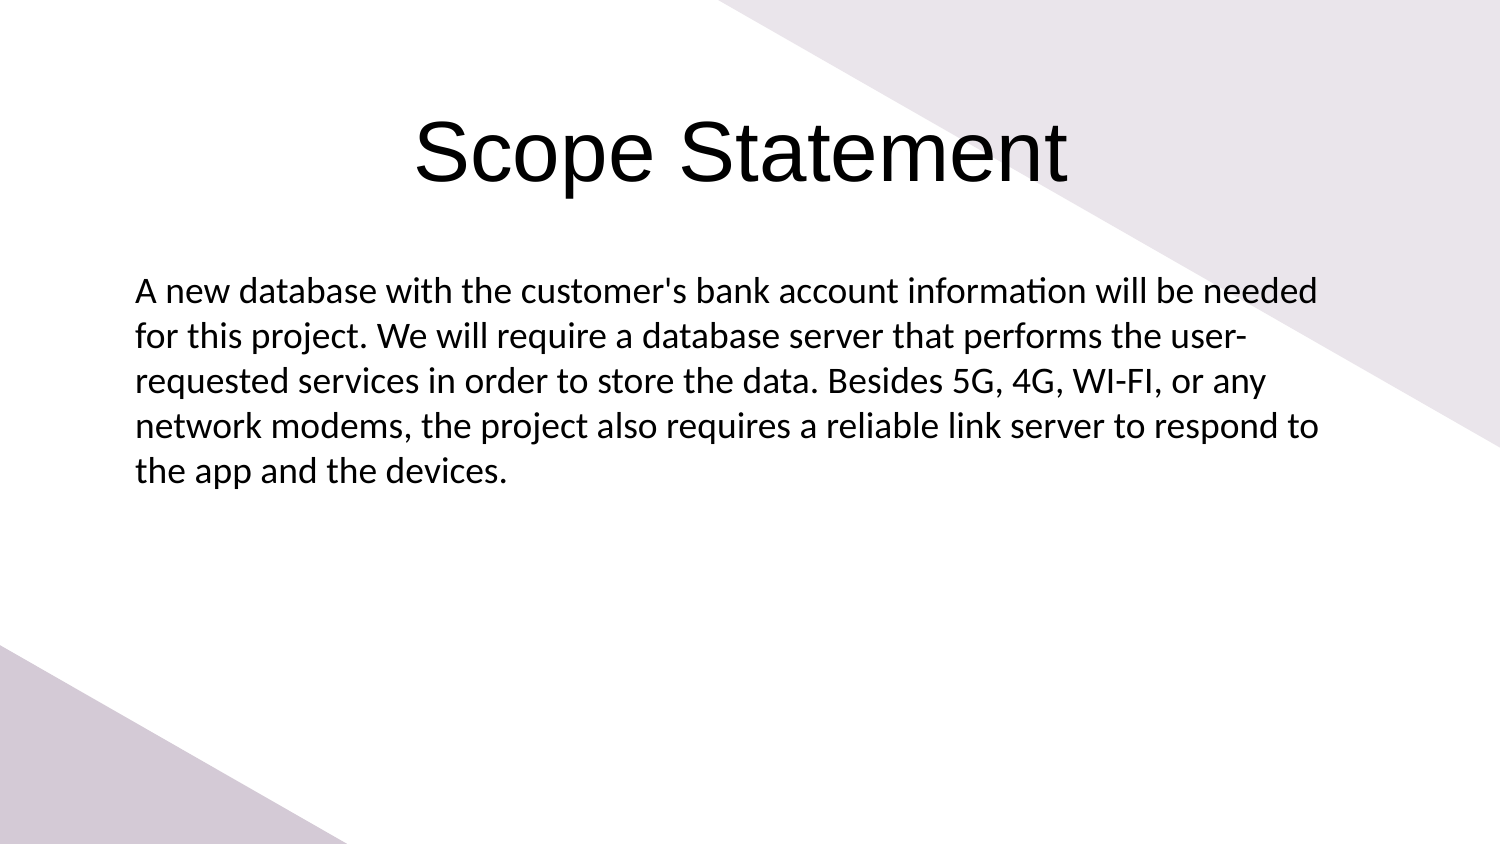

# Scope Statement
A new database with the customer's bank account information will be needed for this project. We will require a database server that performs the user-requested services in order to store the data. Besides 5G, 4G, WI-FI, or any network modems, the project also requires a reliable link server to respond to the app and the devices.